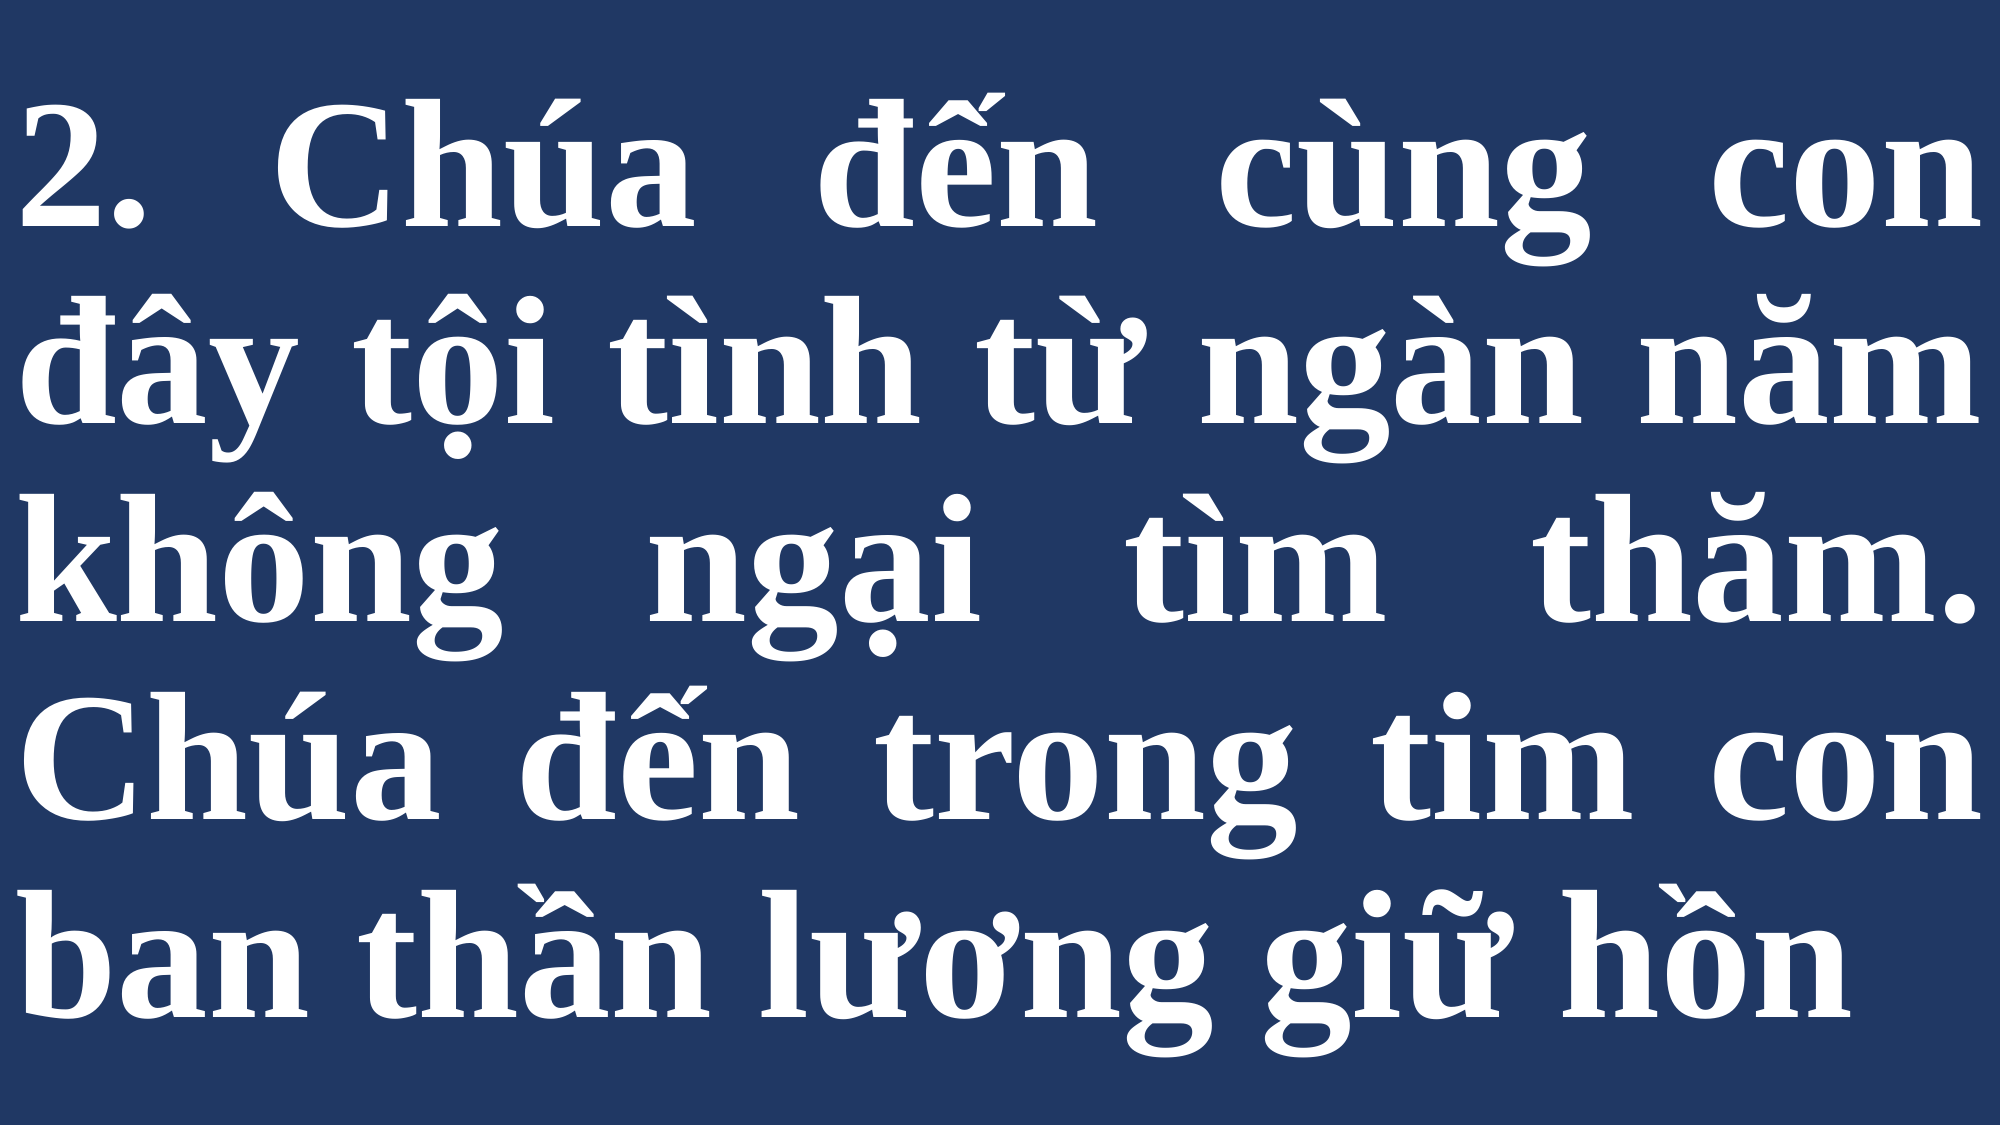

# 2. Chúa đến cùng con đây tội tình từ ngàn năm không ngại tìm thăm. Chúa đến trong tim con ban thần lương giữ hồn